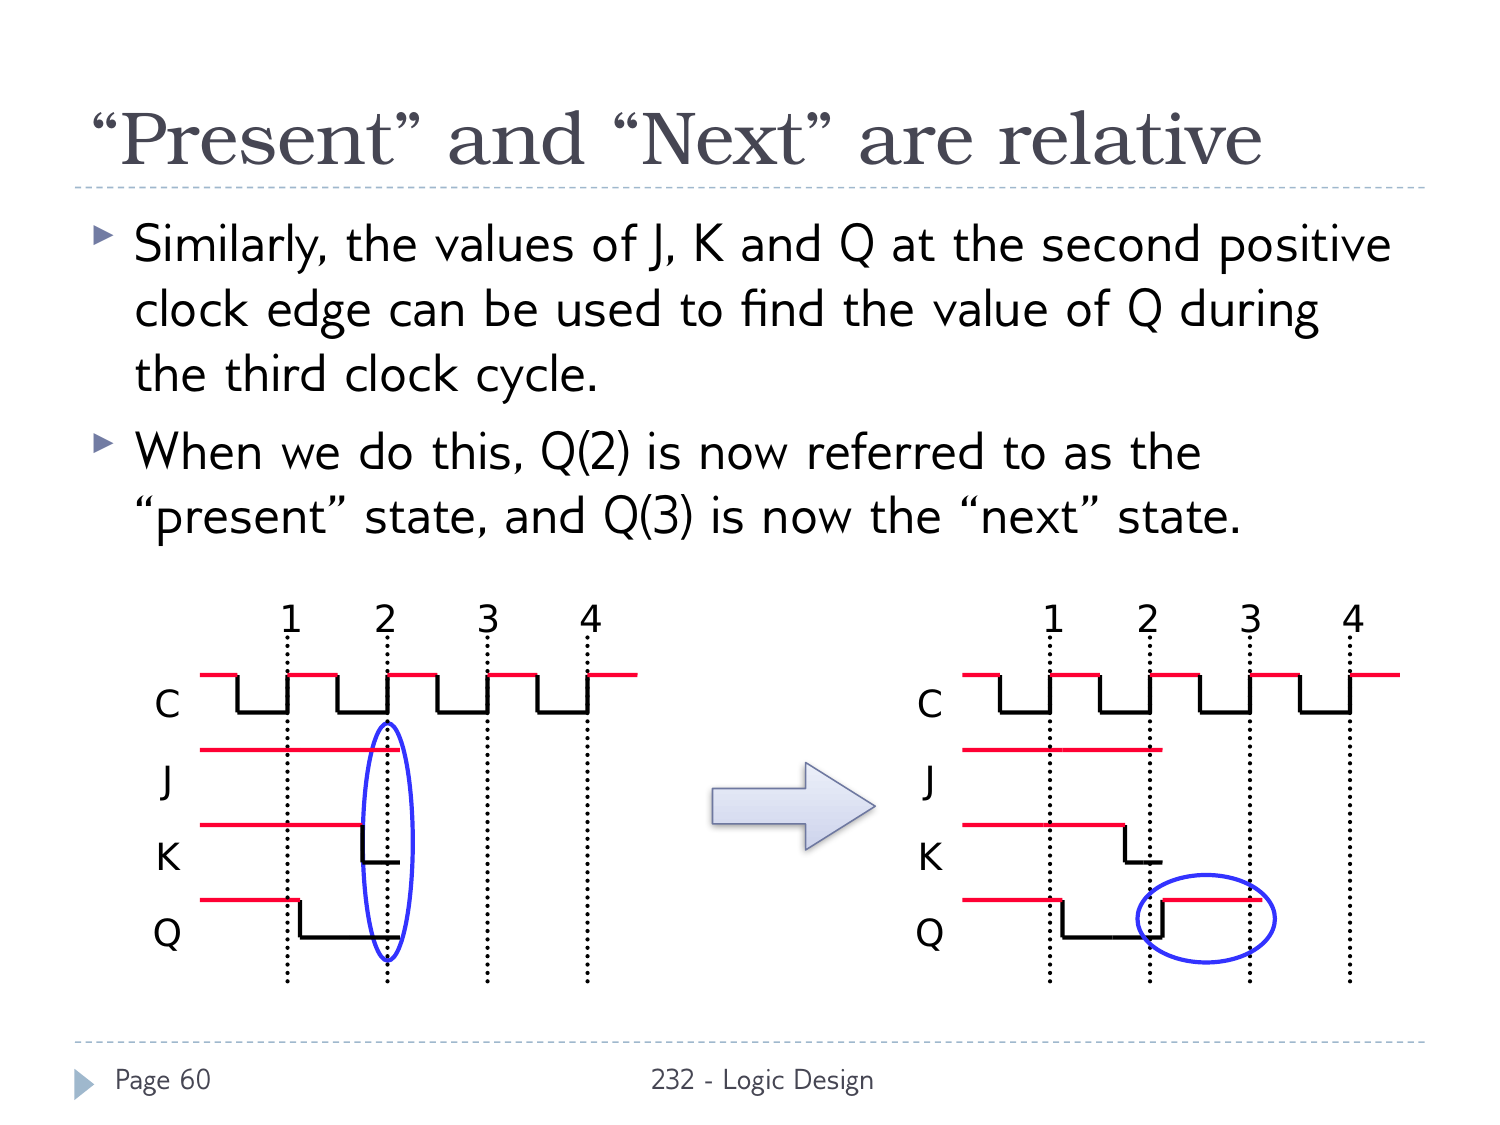

# “Present” and “Next” are relative
Similarly, the values of J, K and Q at the second positive clock edge can be used to find the value of Q during the third clock cycle.
When we do this, Q(2) is now referred to as the “present” state, and Q(3) is now the “next” state.

1	2	3	4

C
J
K
Q

1	2	3	4

C
J
K
Q

Page 60
232 - Logic Design